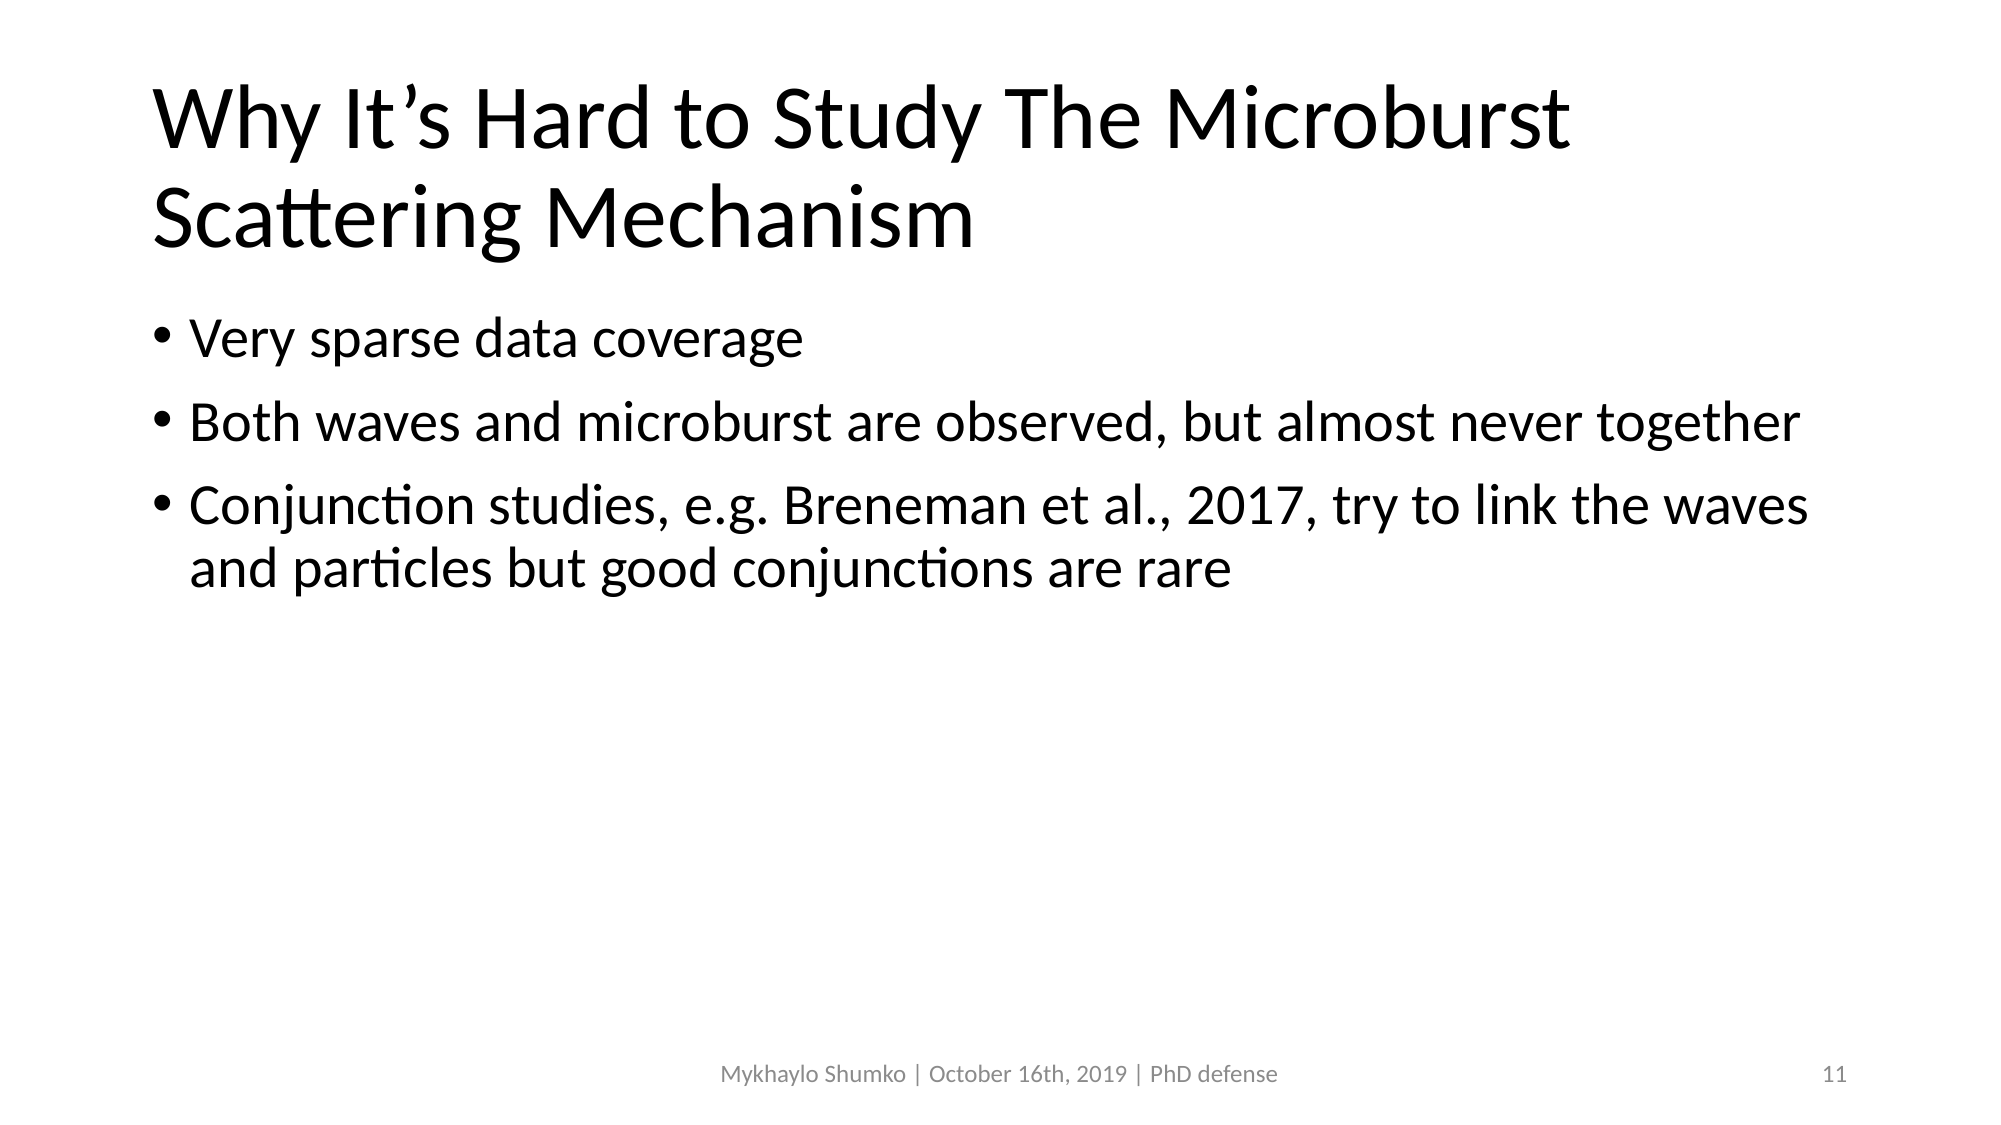

# Why It’s Hard to Study The Microburst Scattering Mechanism
Very sparse data coverage
Both waves and microburst are observed, but almost never together
Conjunction studies, e.g. Breneman et al., 2017, try to link the waves and particles but good conjunctions are rare
Mykhaylo Shumko | October 16th, 2019 | PhD defense
11